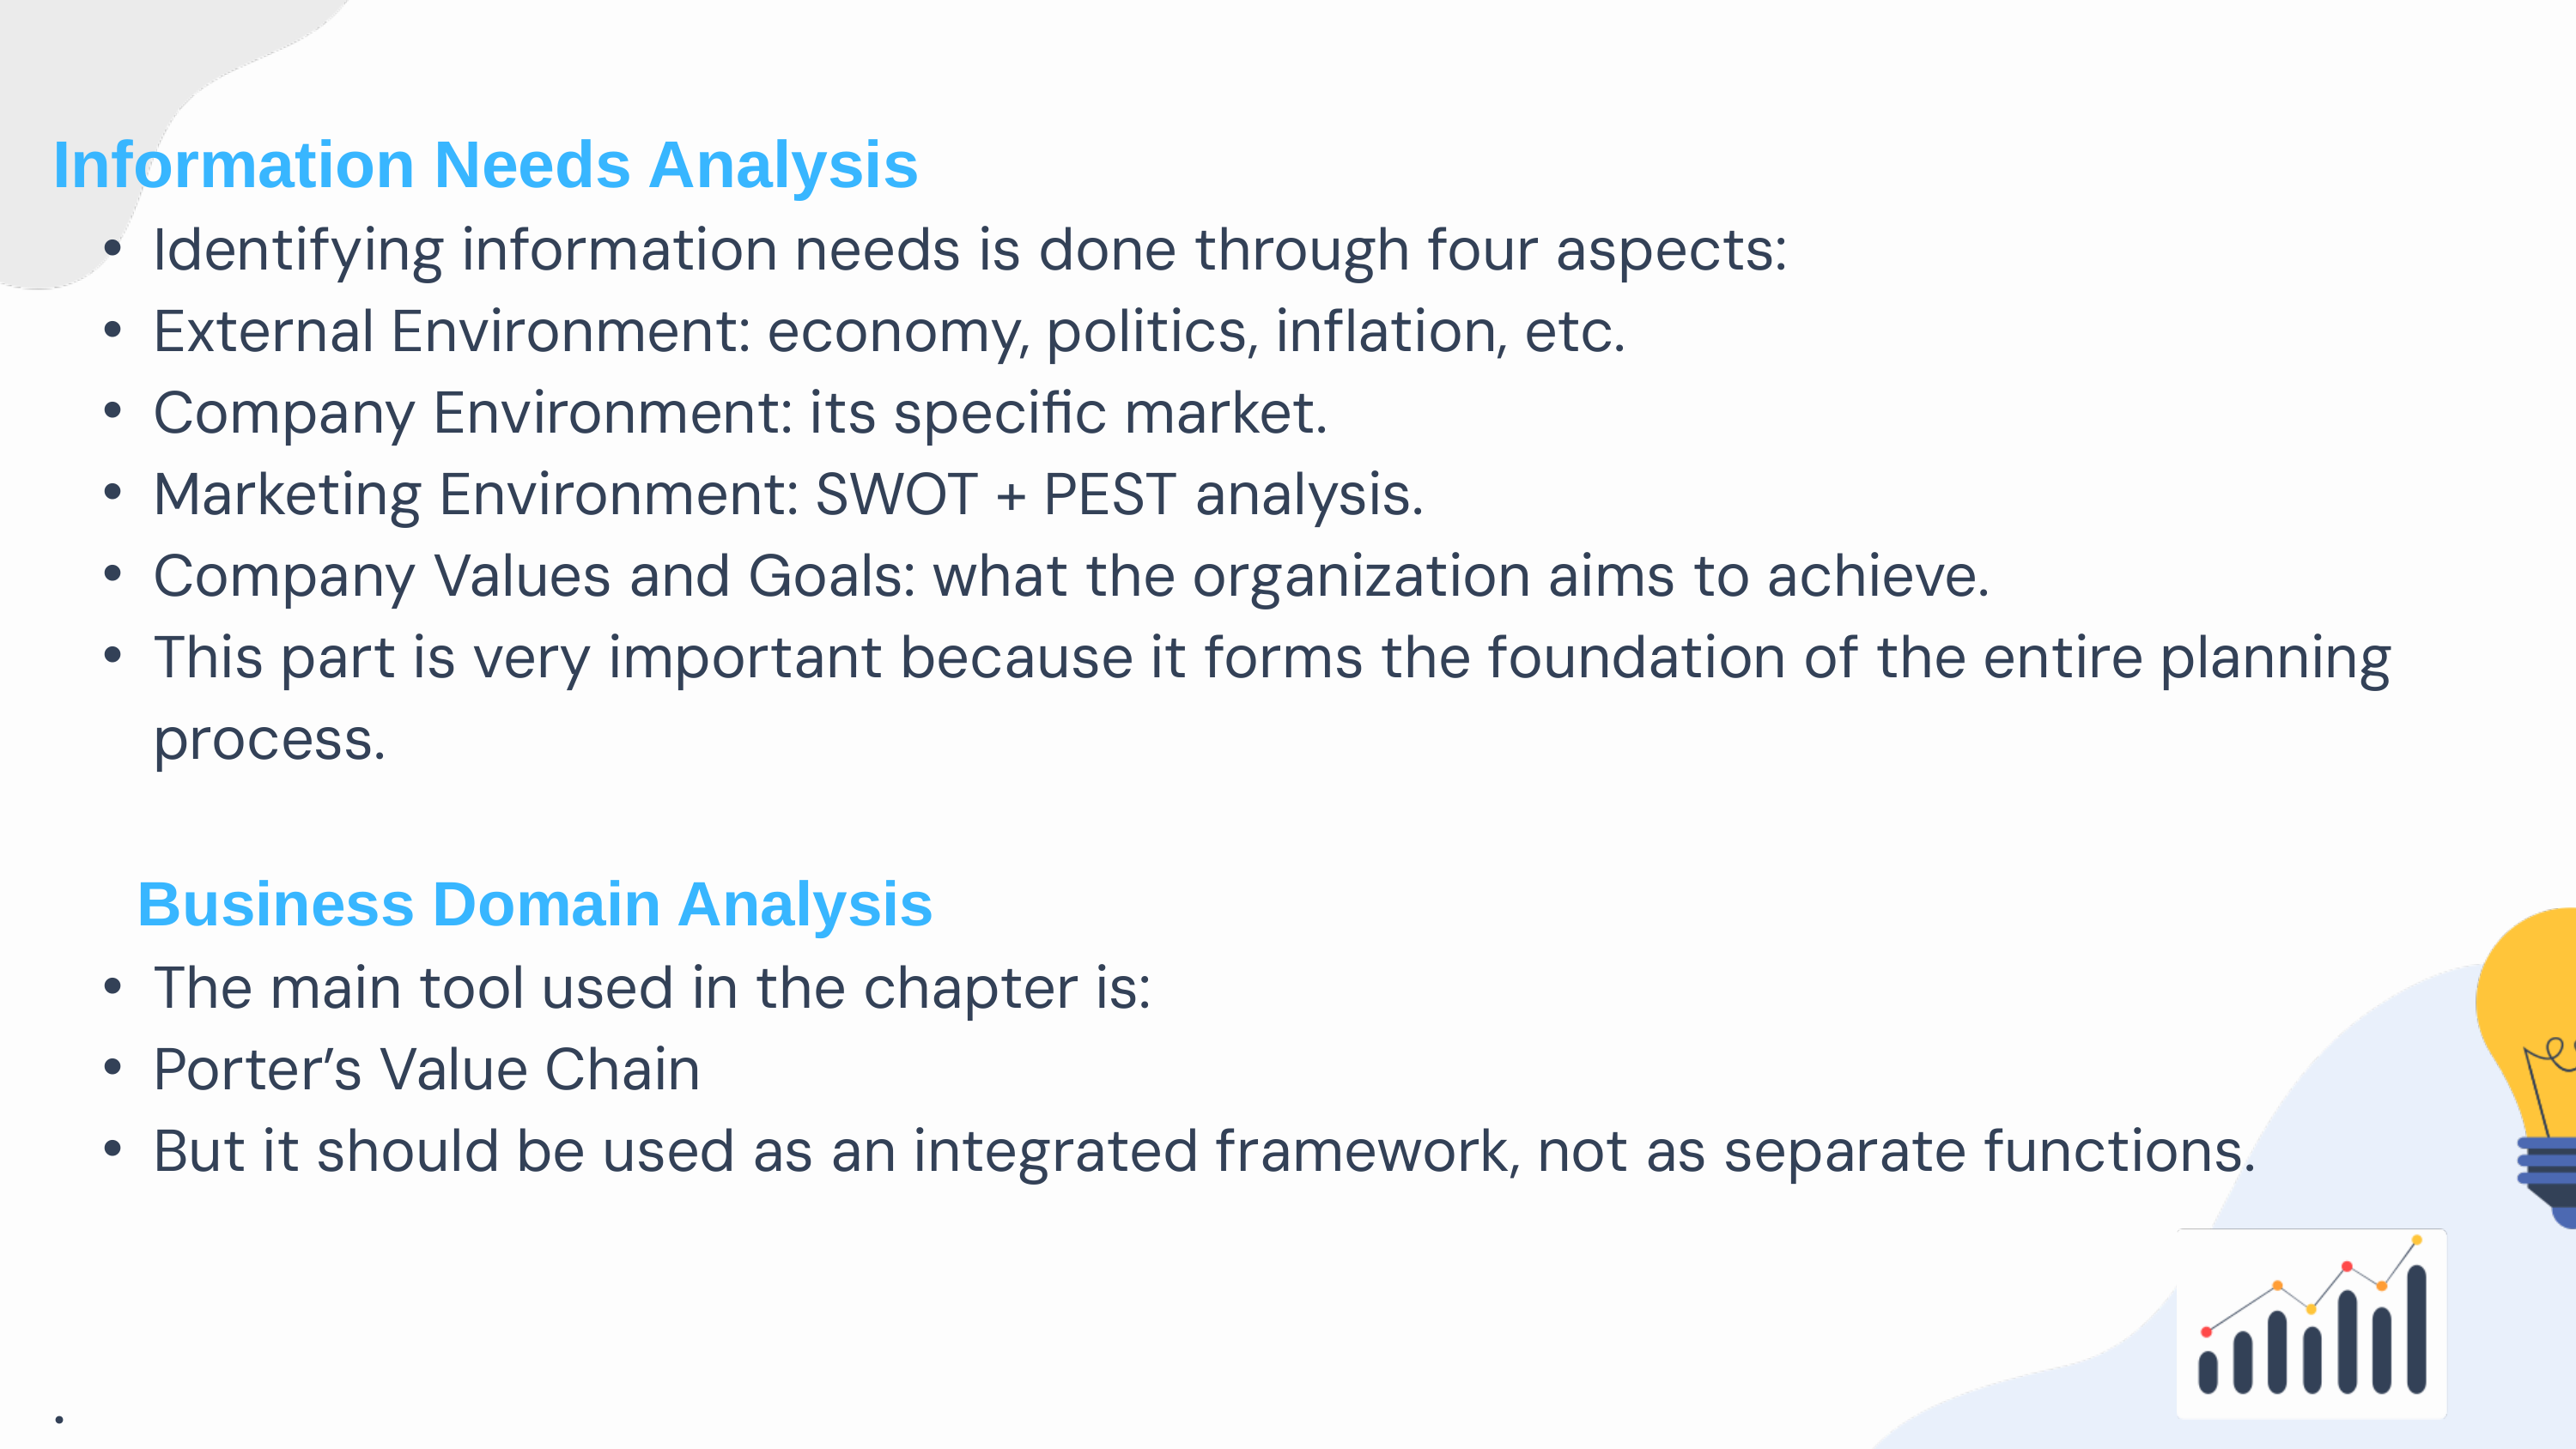

Information Needs Analysis
Identifying information needs is done through four aspects:
External Environment: economy, politics, inflation, etc.
Company Environment: its specific market.
Marketing Environment: SWOT + PEST analysis.
Company Values and Goals: what the organization aims to achieve.
This part is very important because it forms the foundation of the entire planning process.

     Business Domain Analysis
The main tool used in the chapter is:
Porter’s Value Chain
But it should be used as an integrated framework, not as separate functions.

.